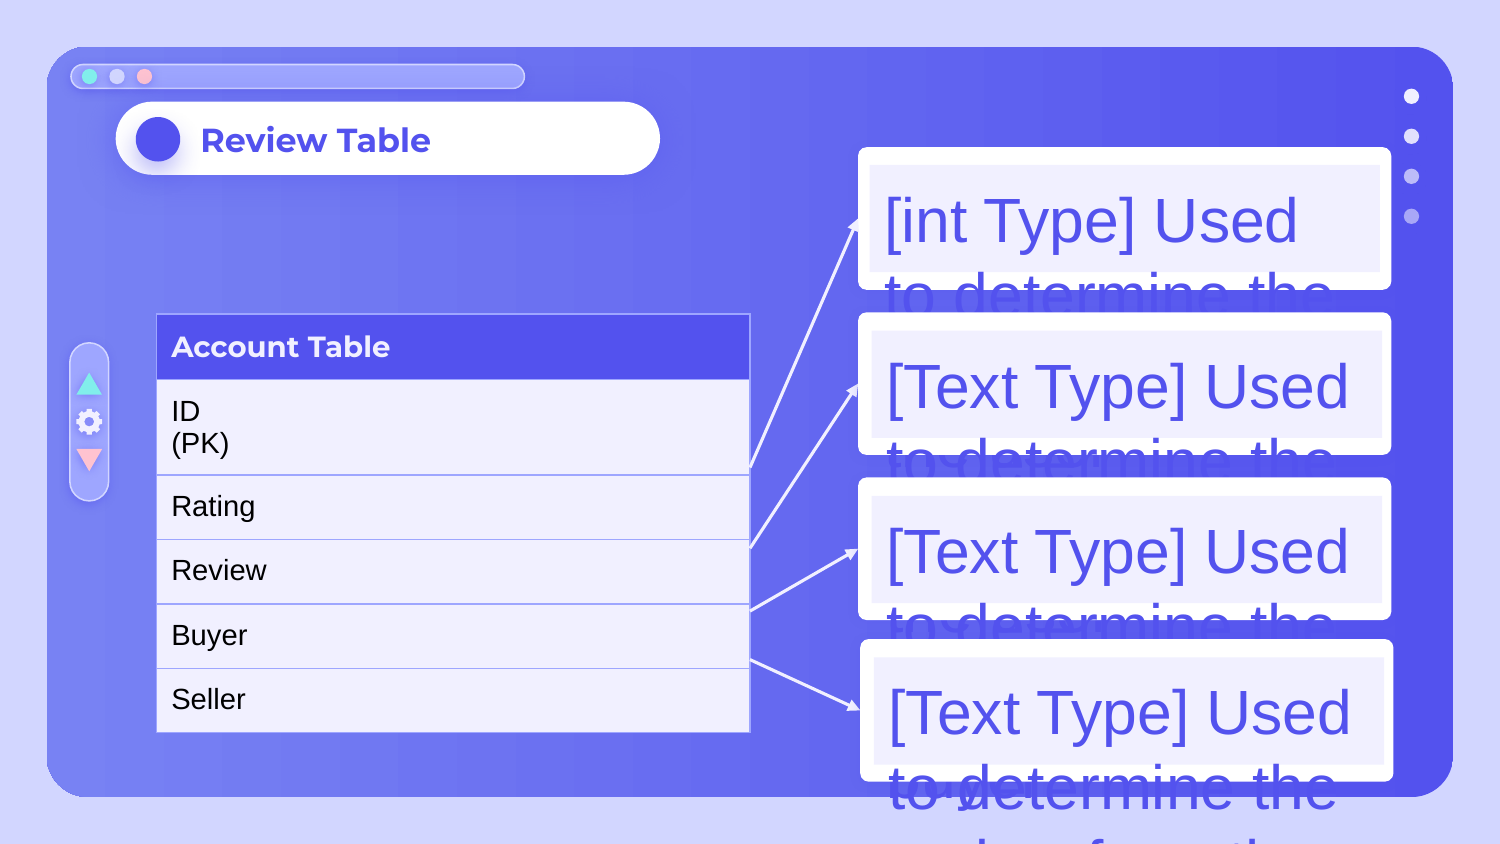

# Review Table

[int Type] Used to determine the rating given to the user

| Account Table |
| --- |
| ID (PK) |
| Rating |
| Review |
| Buyer |
| Seller |
[Text Type] Used to determine the rating given to the user

[Text Type] Used to determine the review from the buyer

[Text Type] Used to determine the review from the seller